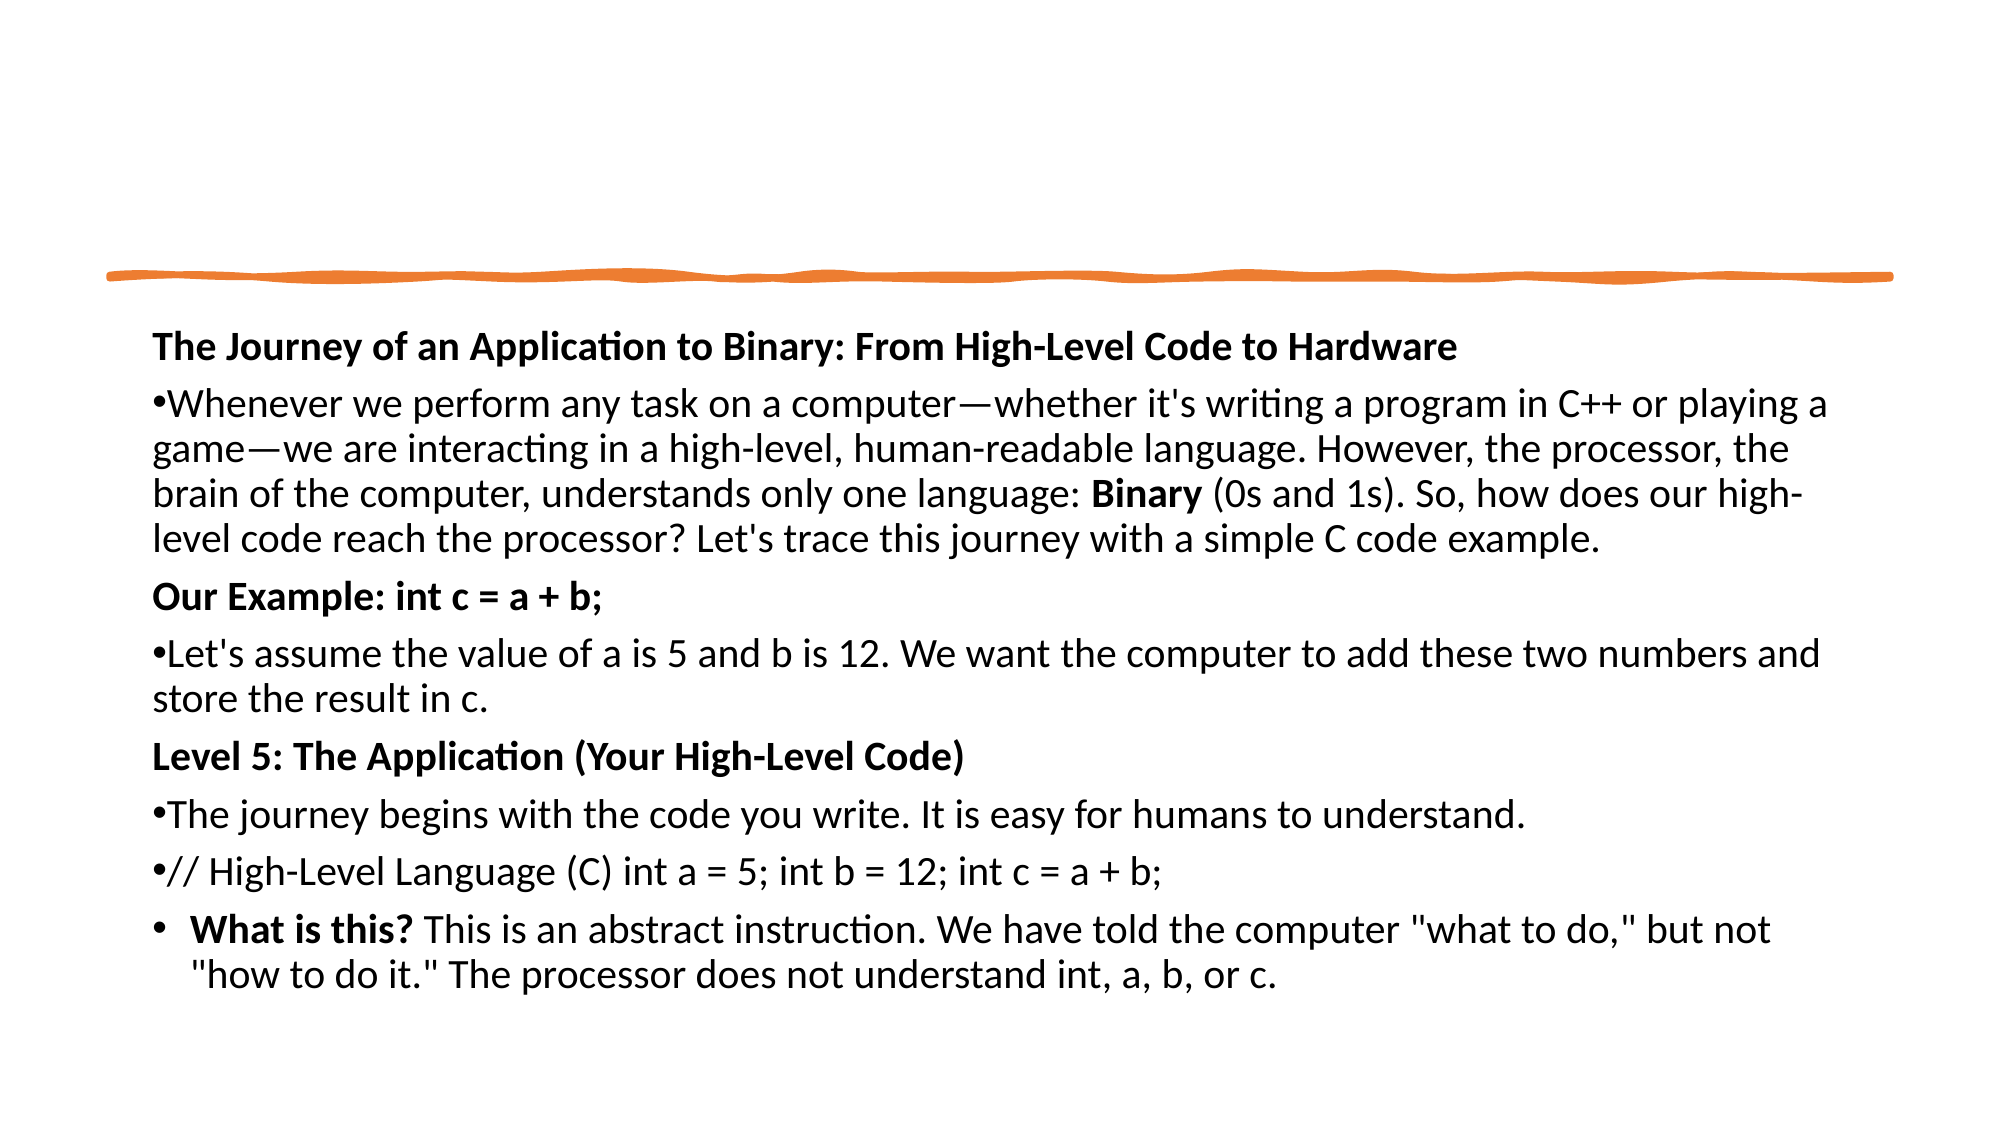

The Journey of an Application to Binary: From High-Level Code to Hardware
Whenever we perform any task on a computer—whether it's writing a program in C++ or playing a game—we are interacting in a high-level, human-readable language. However, the processor, the brain of the computer, understands only one language: Binary (0s and 1s). So, how does our high-level code reach the processor? Let's trace this journey with a simple C code example.
Our Example: int c = a + b;
Let's assume the value of a is 5 and b is 12. We want the computer to add these two numbers and store the result in c.
Level 5: The Application (Your High-Level Code)
The journey begins with the code you write. It is easy for humans to understand.
// High-Level Language (C) int a = 5; int b = 12; int c = a + b;
What is this? This is an abstract instruction. We have told the computer "what to do," but not "how to do it." The processor does not understand int, a, b, or c.